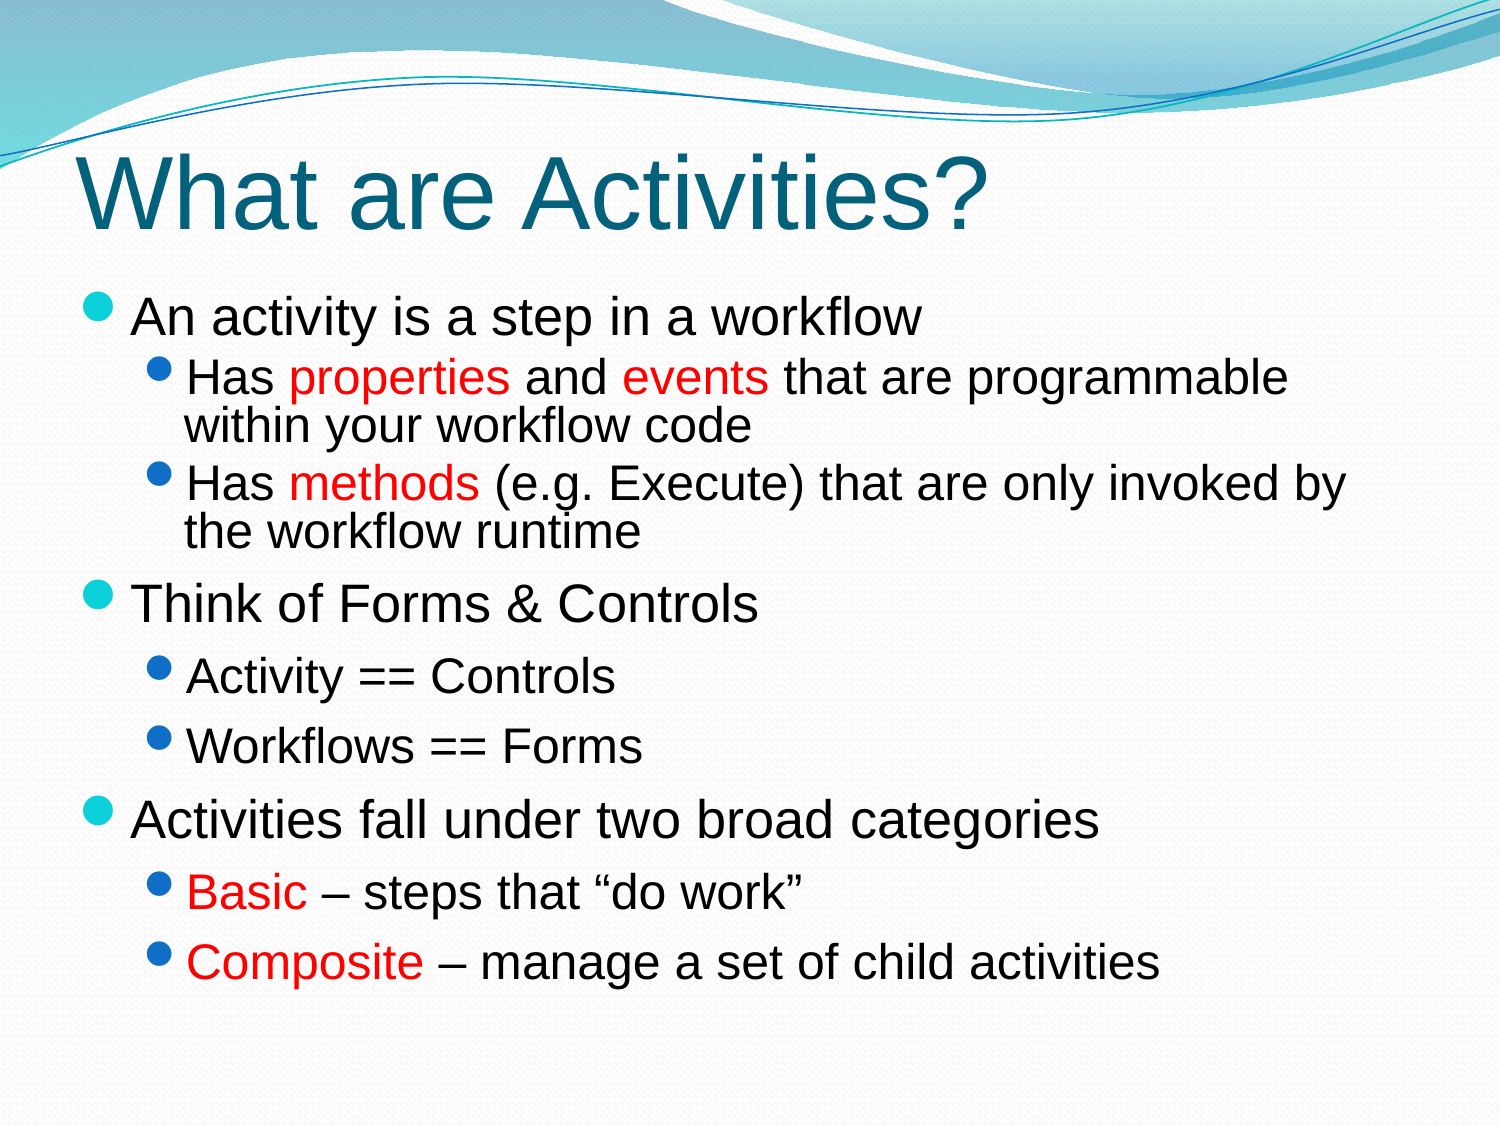

# What are Activities?
An activity is a step in a workflow
Has properties and events that are programmable within your workflow code
Has methods (e.g. Execute) that are only invoked by the workflow runtime
Think of Forms & Controls
Activity == Controls
Workflows == Forms
Activities fall under two broad categories
Basic – steps that “do work”
Composite – manage a set of child activities